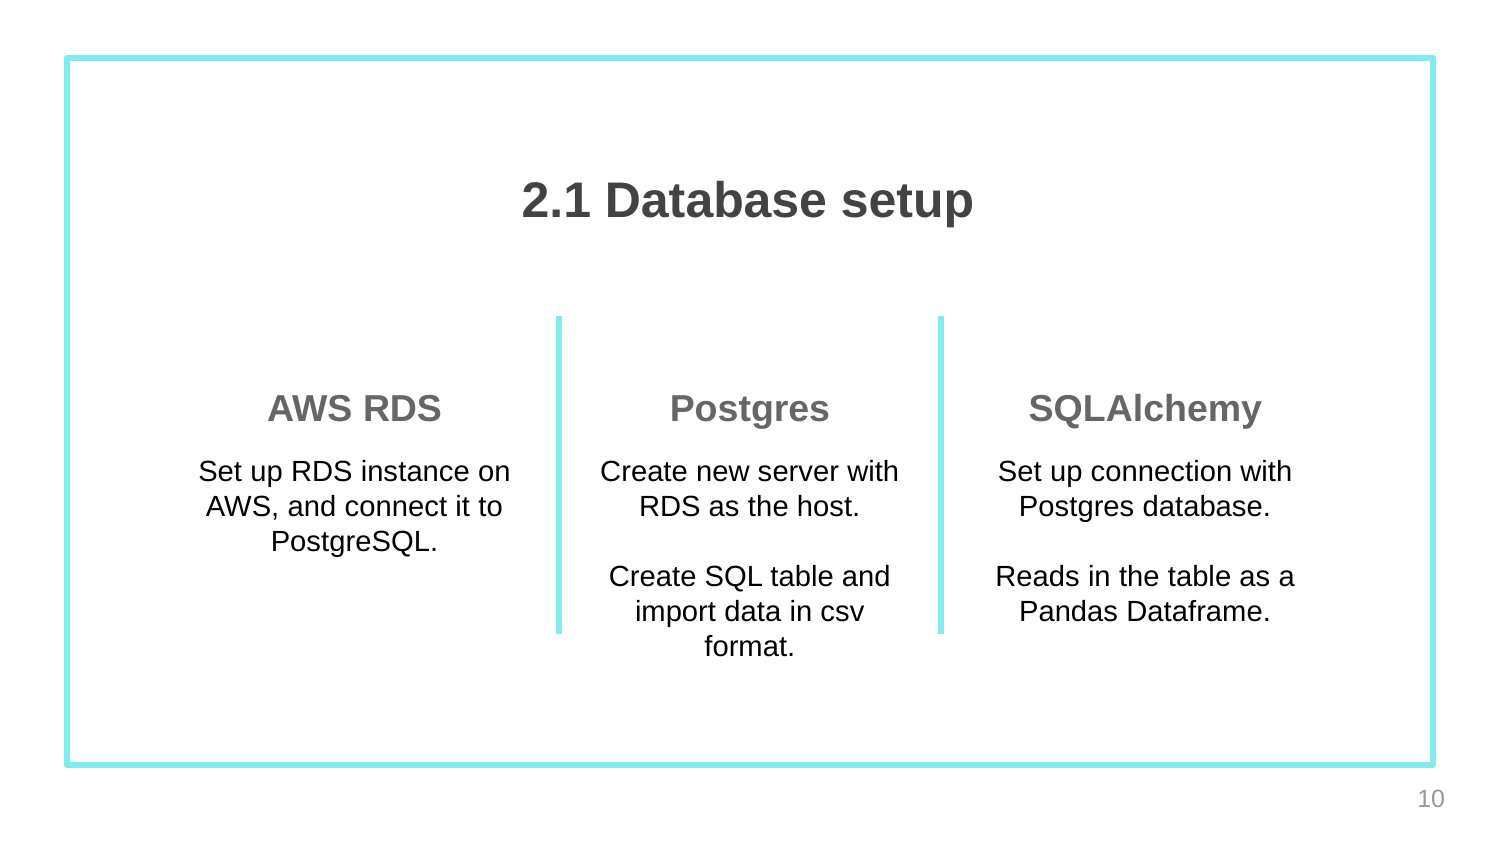

# 2.1 Database setup
AWS RDS
Postgres
SQLAlchemy
Set up RDS instance on AWS, and connect it to PostgreSQL.
Create new server with RDS as the host.

Create SQL table and import data in csv format.
Set up connection with Postgres database.

Reads in the table as a Pandas Dataframe.
10